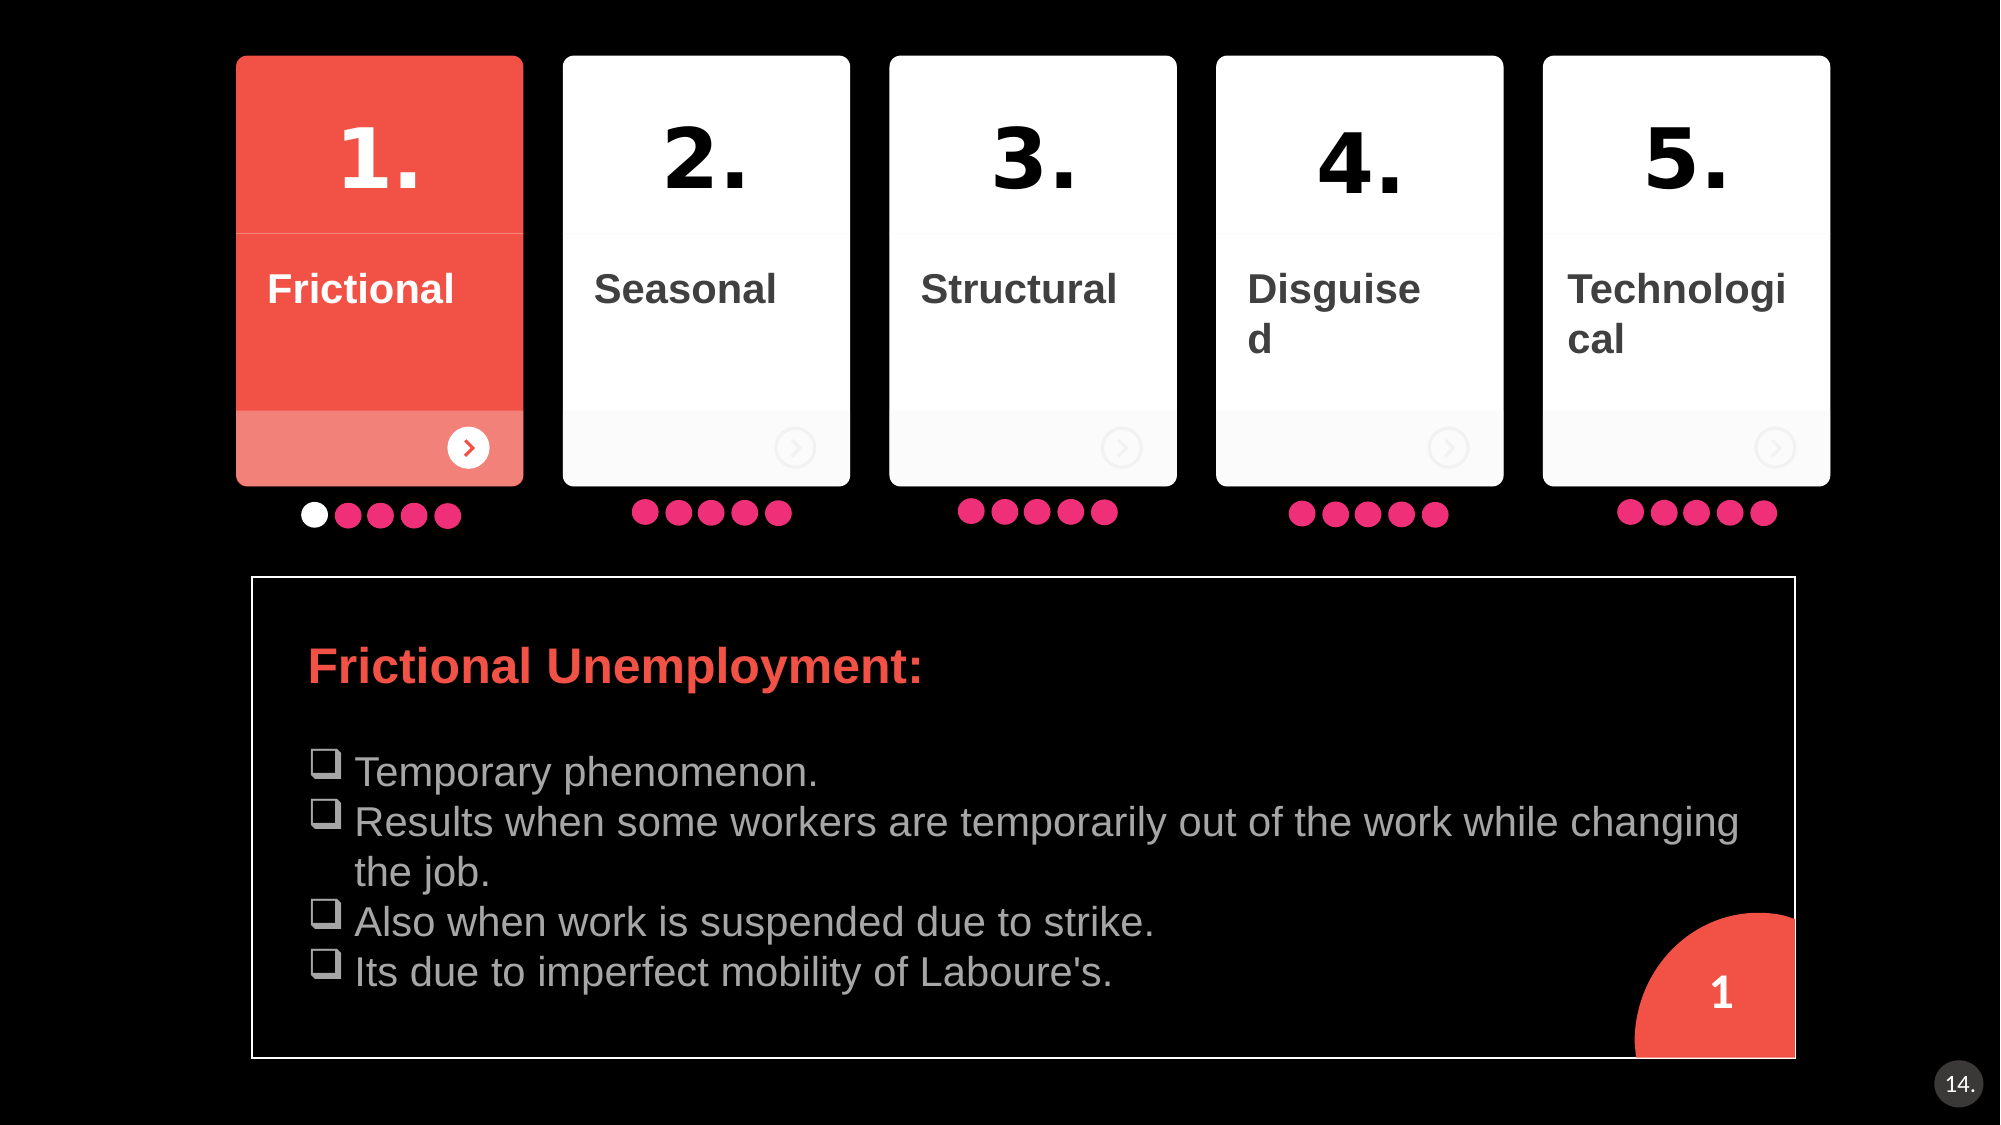

Frictional

Seasonal

Structural

Disguised

Technological

2.
3.
1.
5.
4.

Frictional Unemployment:
Temporary phenomenon.
Results when some workers are temporarily out of the work while changing the job.
Also when work is suspended due to strike.
Its due to imperfect mobility of Laboure's.
1
14.